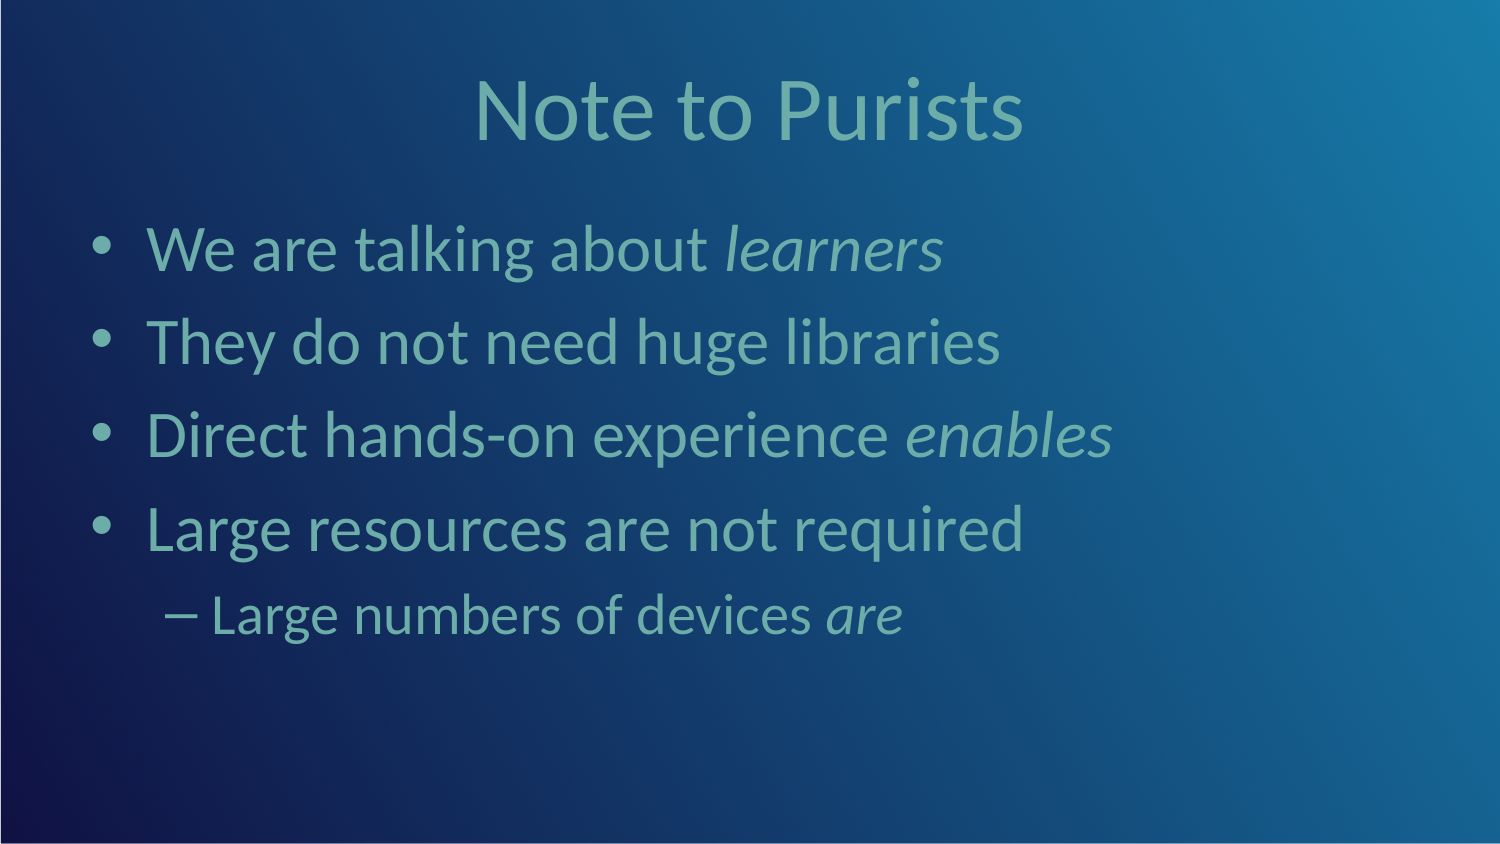

# Note to Purists
We are talking about learners
They do not need huge libraries
Direct hands-on experience enables
Large resources are not required
Large numbers of devices are